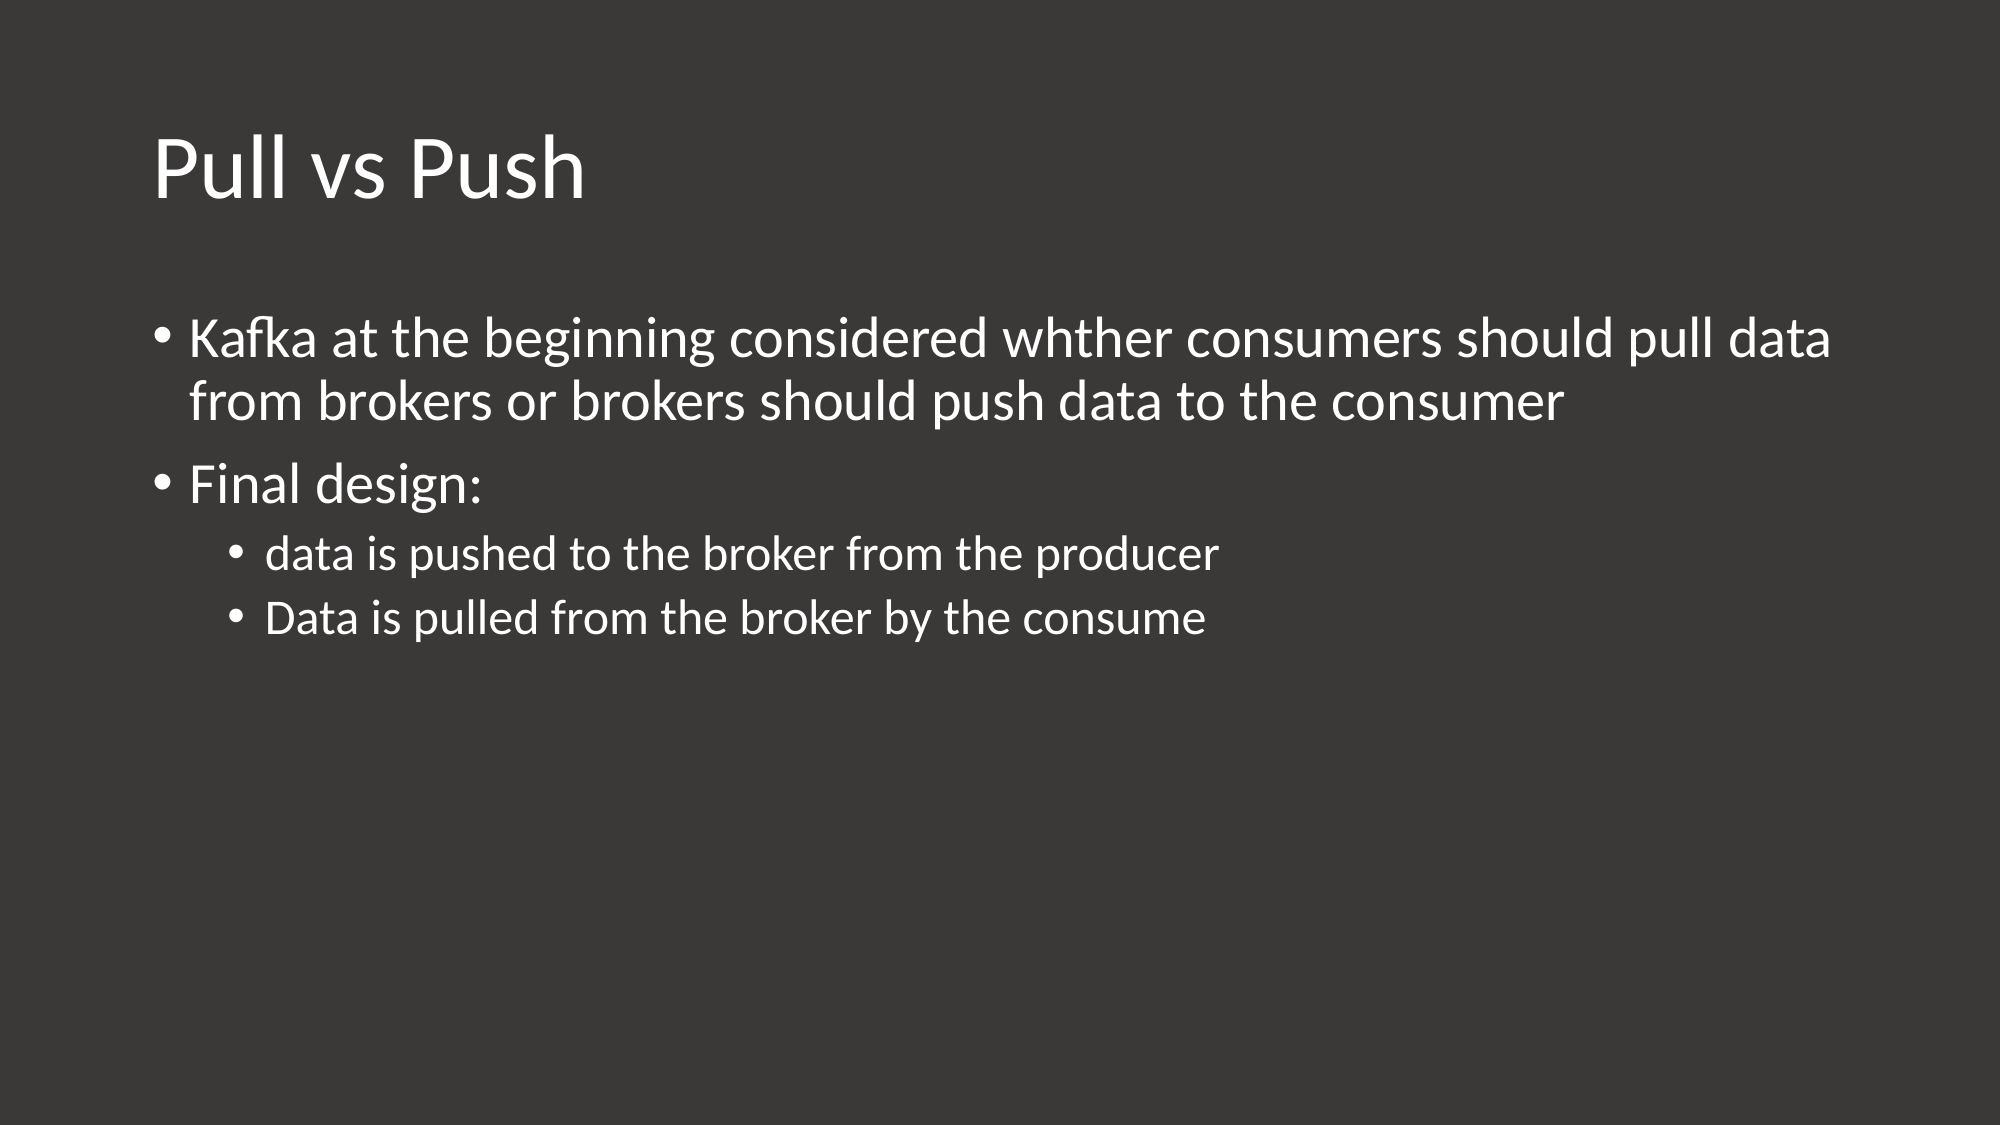

# Pull vs Push
Kafka at the beginning considered whther consumers should pull data from brokers or brokers should push data to the consumer
Final design:
data is pushed to the broker from the producer
Data is pulled from the broker by the consume